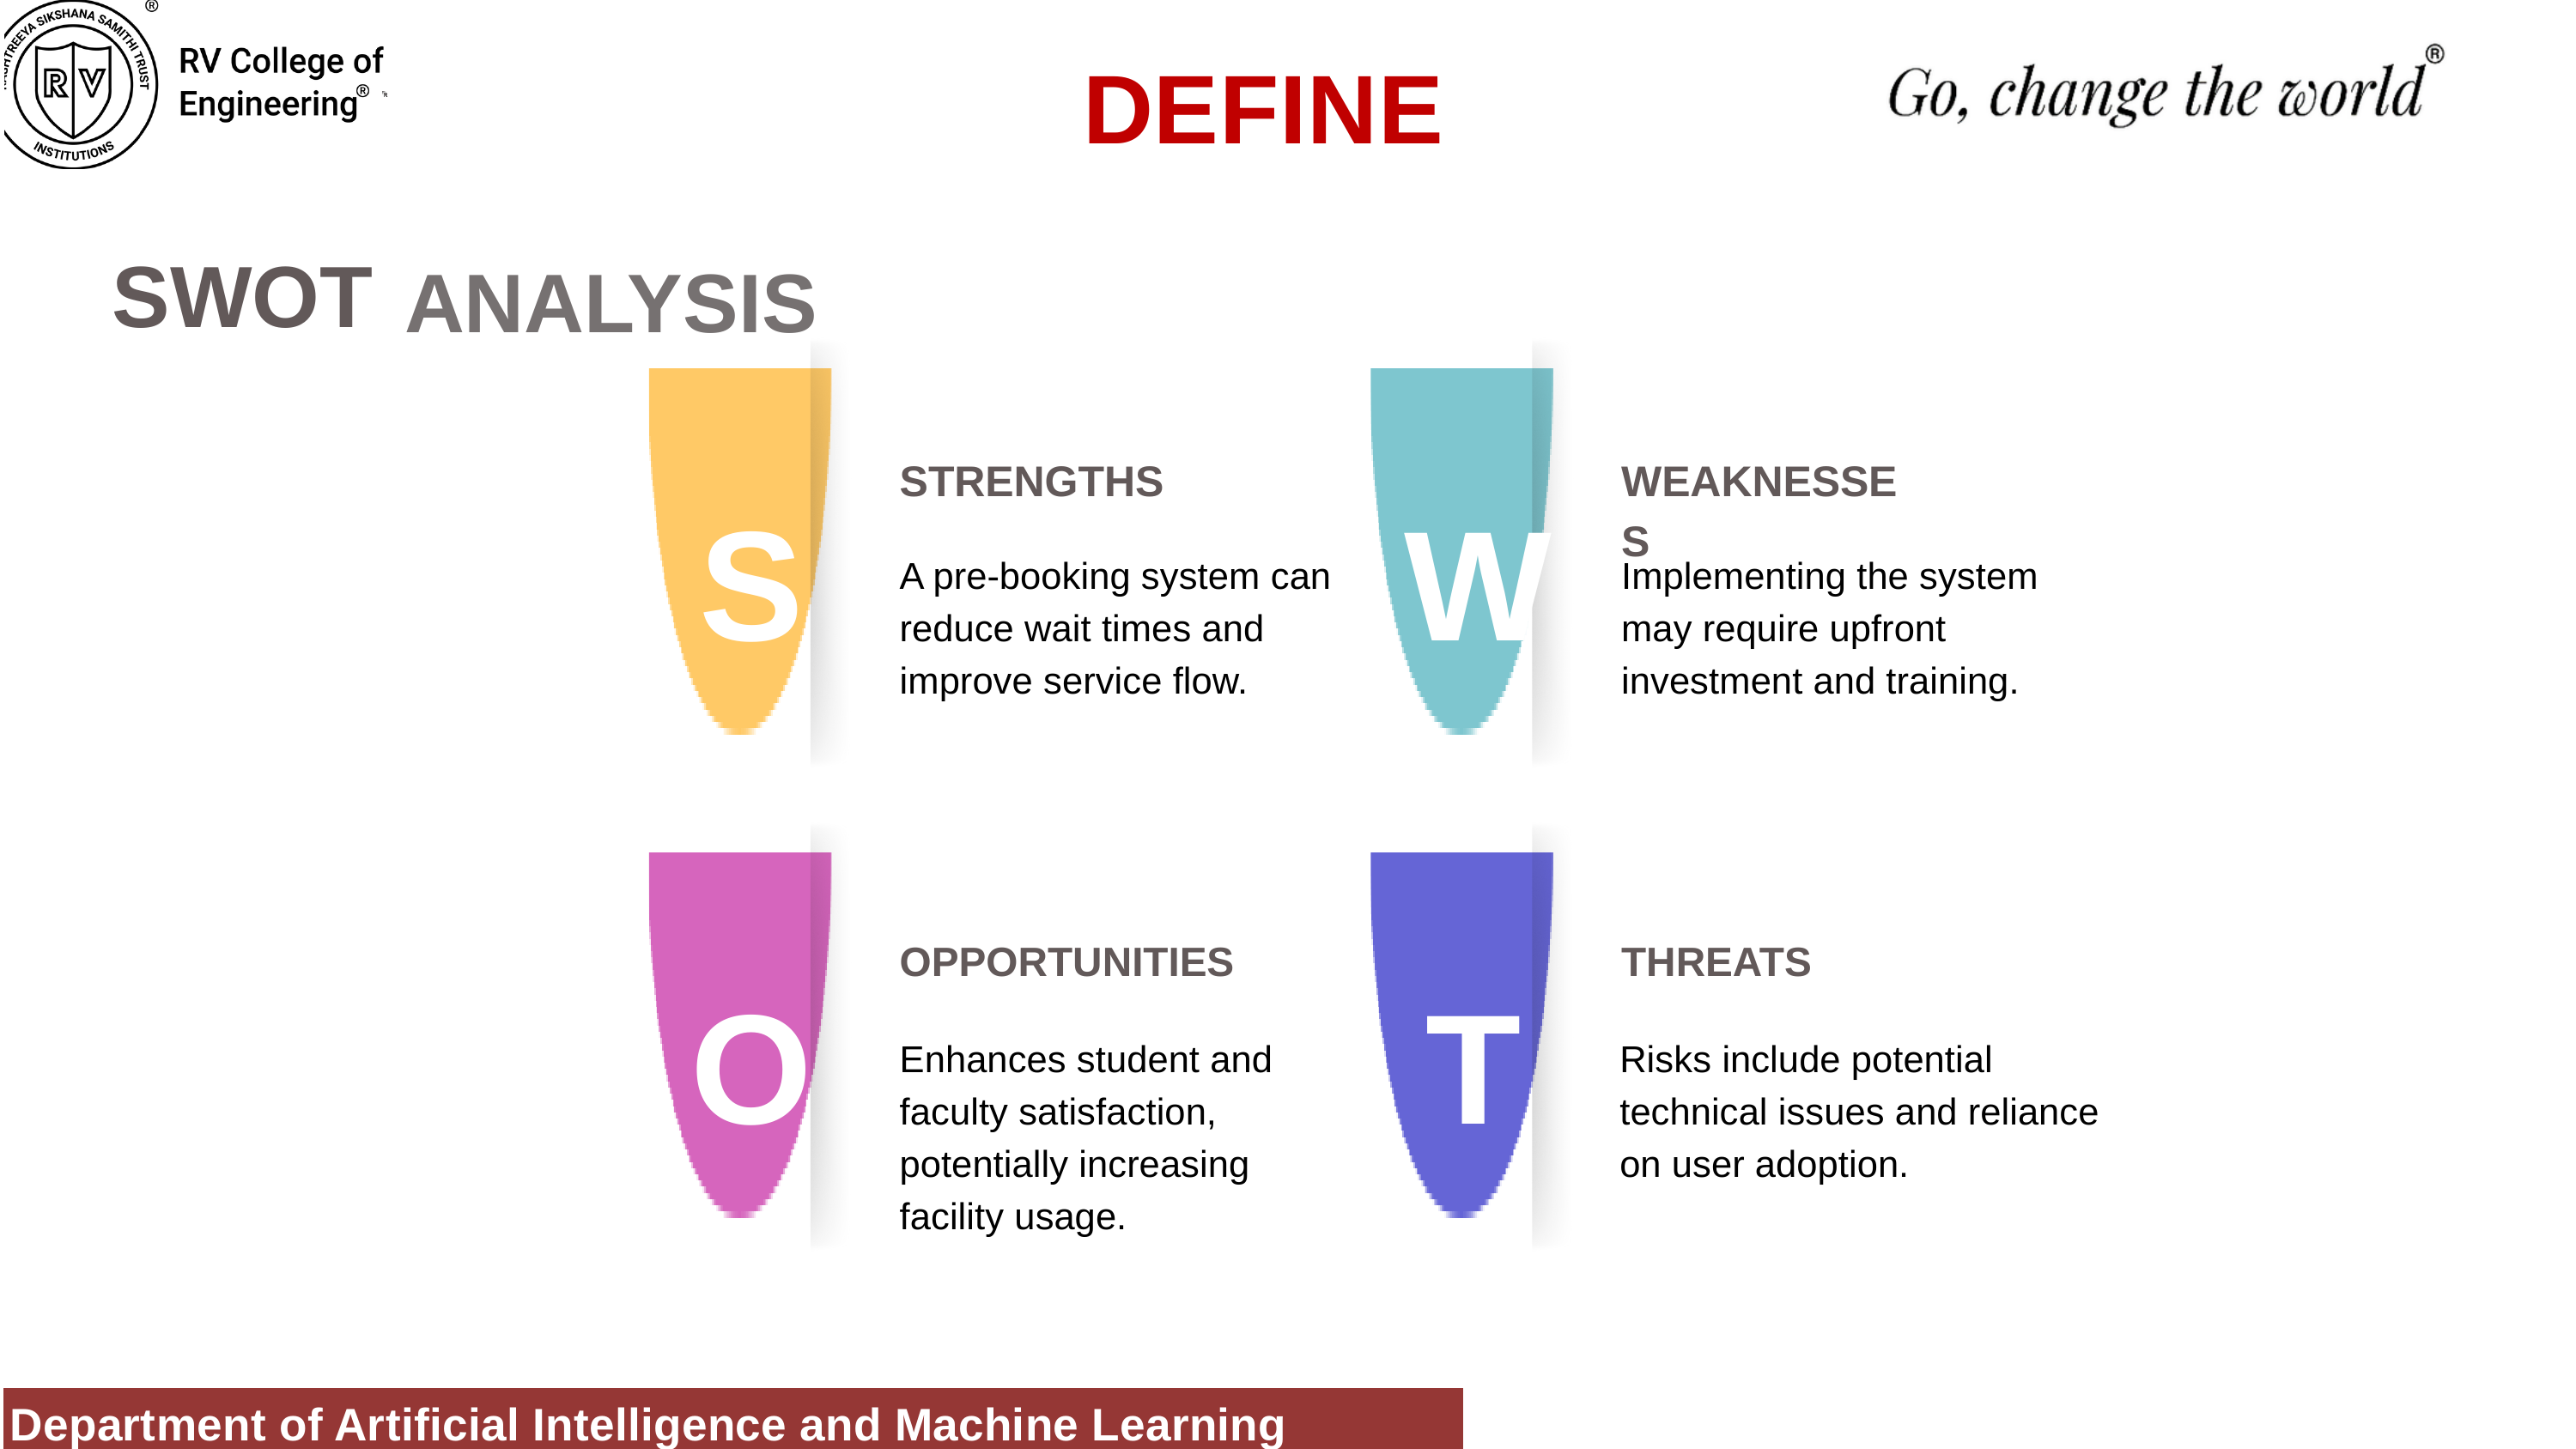

DEFINE

SWOT
ANALYSIS

STRENGTHS
WEAKNESSES
S
W

A pre-booking system can reduce wait times and improve service flow.
Implementing the system may require upfront investment and training.

OPPORTUNITIES
THREATS
O
T

Enhances student and faculty satisfaction, potentially increasing facility usage.
Risks include potential technical issues and reliance on user adoption.

Department of Artificial Intelligence and Machine Learning